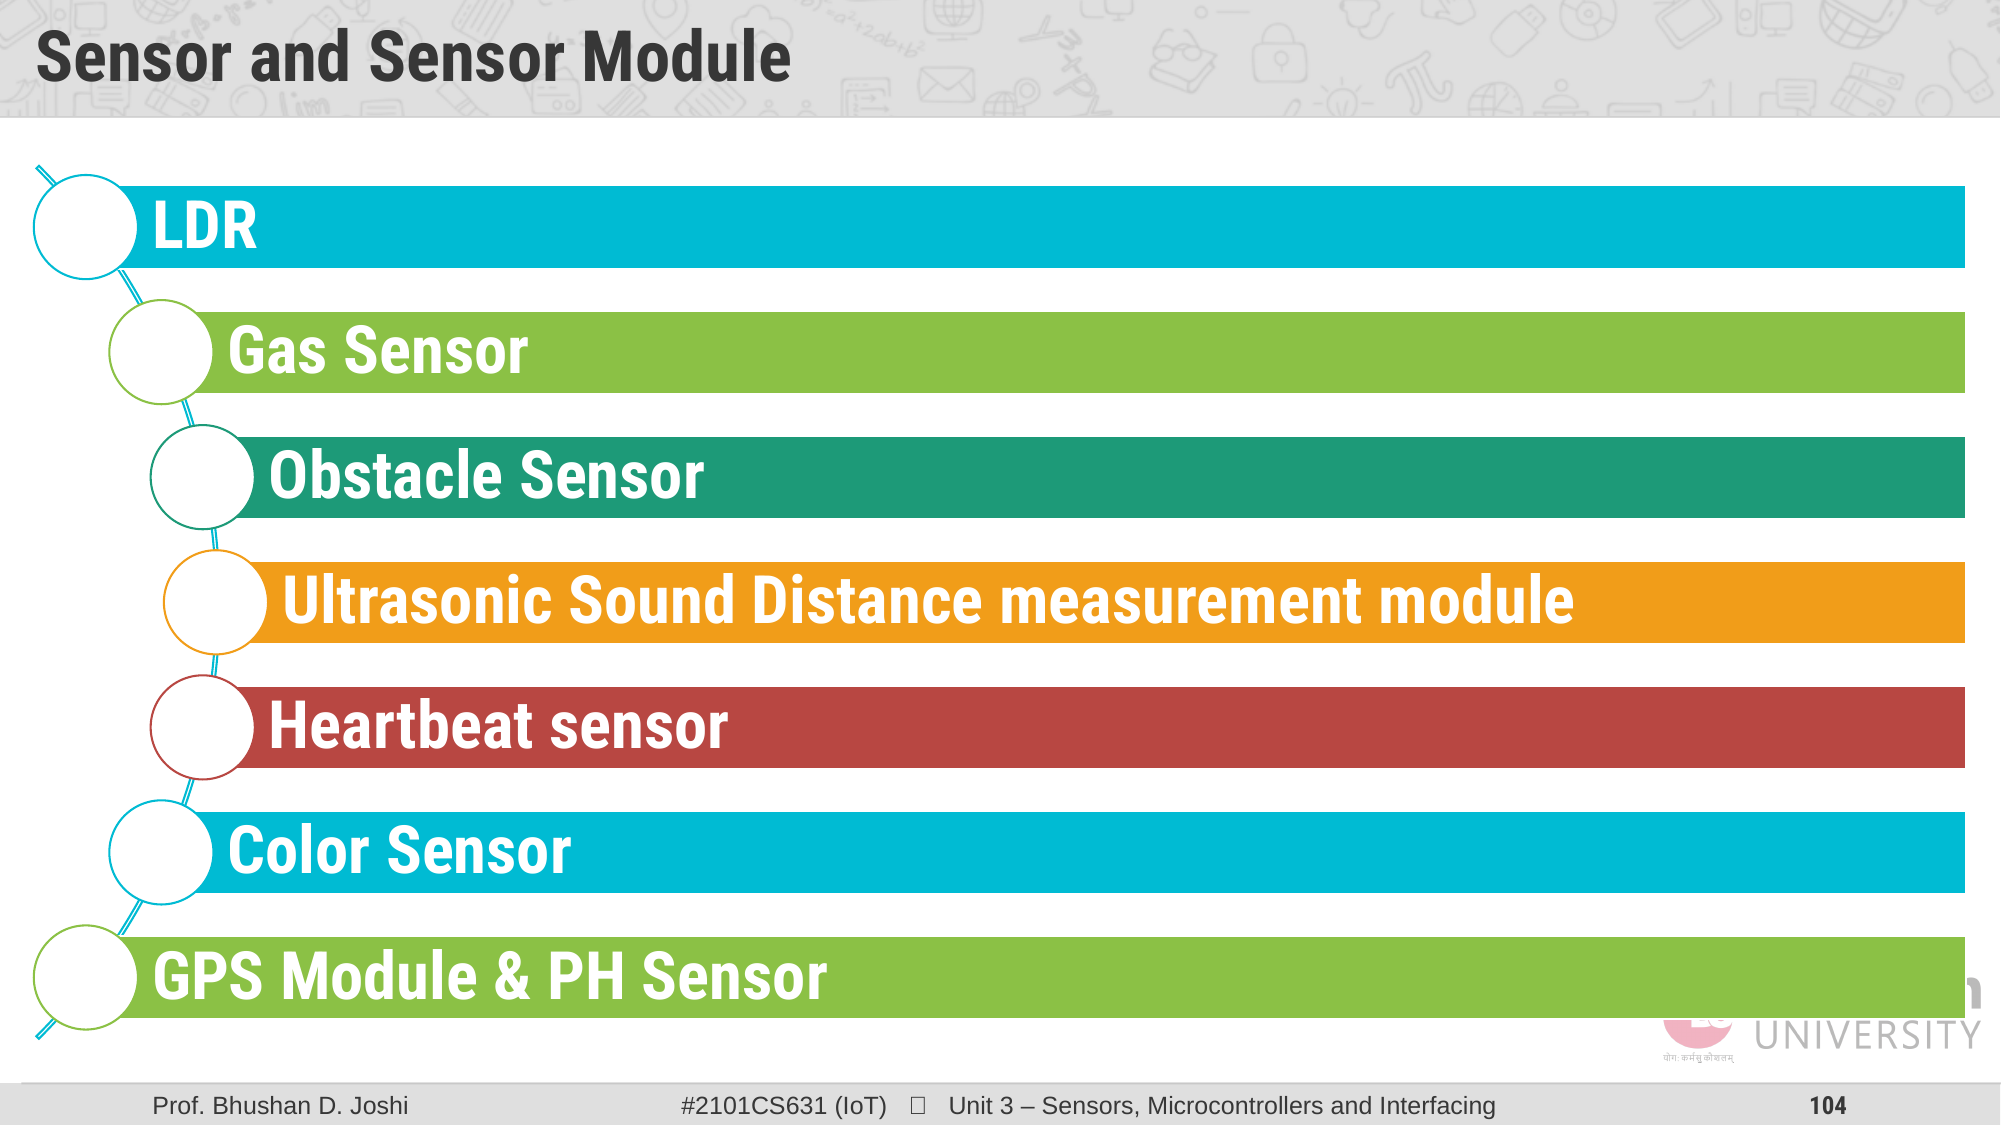

# Sensor and Sensor Module
LDR
Gas Sensor
Obstacle Sensor
Ultrasonic Sound Distance measurement module
Heartbeat sensor
Color Sensor
GPS Module & PH Sensor